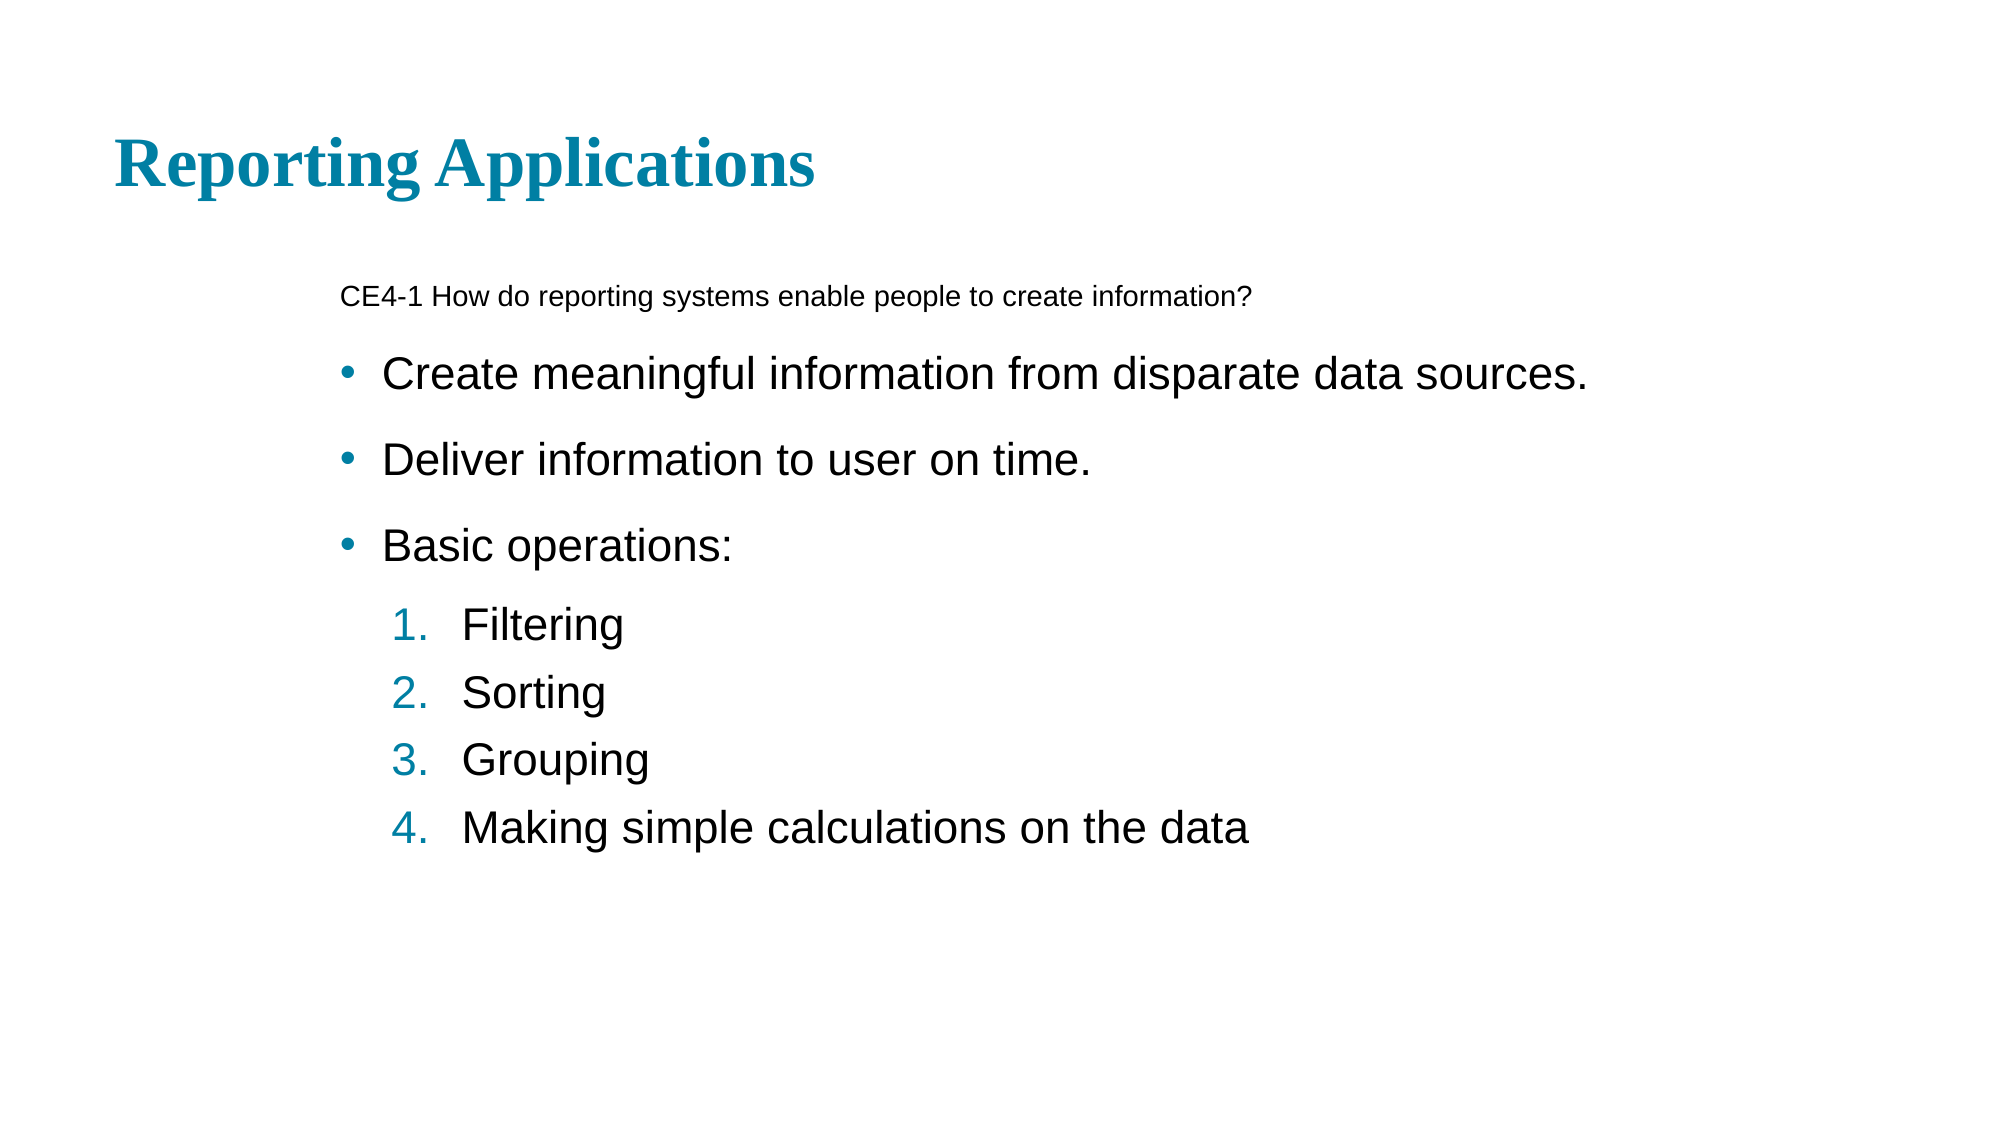

# Reporting Applications
CE 4-1 How do reporting systems enable people to create information?
Create meaningful information from disparate data sources.
Deliver information to user on time.
Basic operations:
Filtering
Sorting
Grouping
Making simple calculations on the data